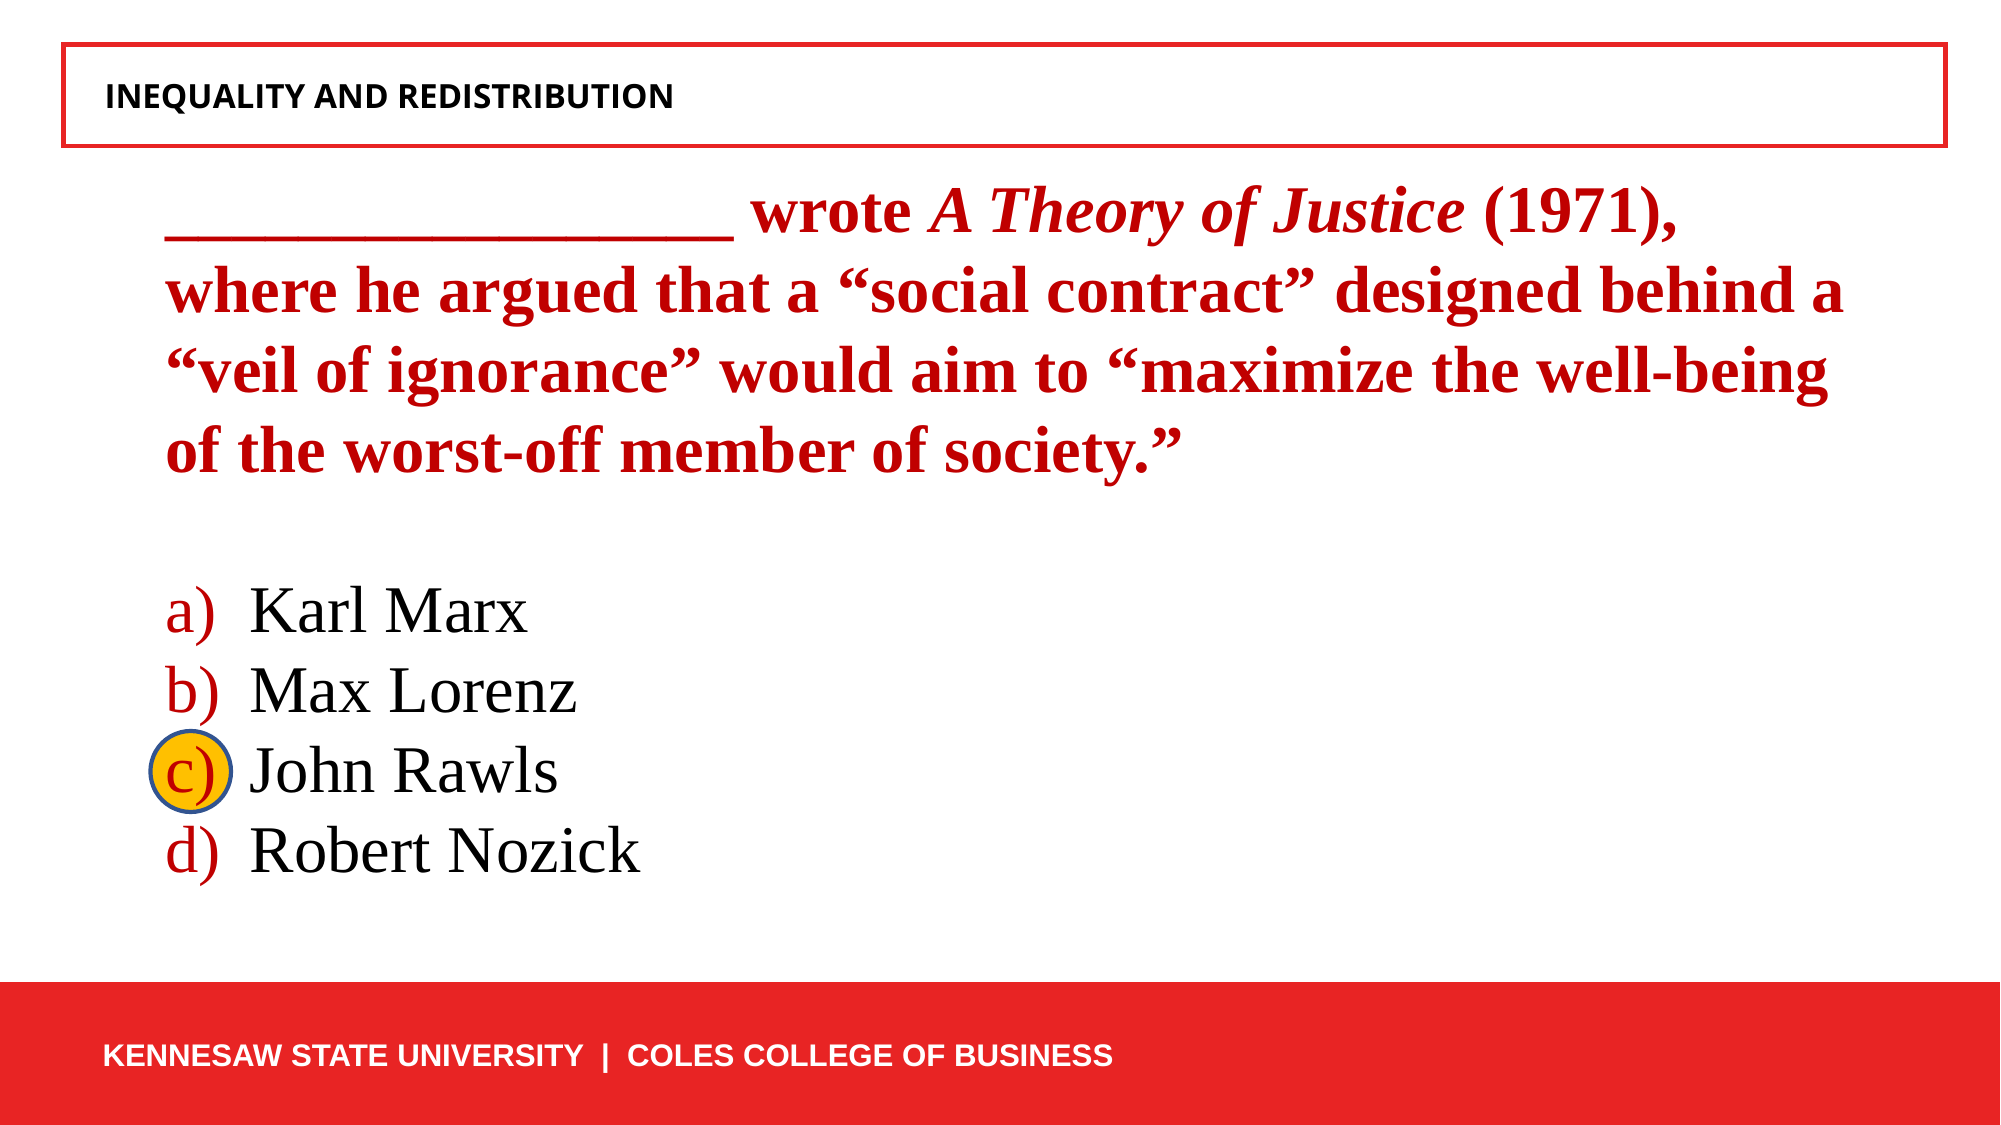

INEQUALITY AND REDISTRIBUTION
_________________ wrote A Theory of Justice (1971), where he argued that a “social contract” designed behind a “veil of ignorance” would aim to “maximize the well-being of the worst-off member of society.”

Karl Marx
Max Lorenz
John Rawls
Robert Nozick

          KENNESAW STATE UNIVERSITY  |  COLES COLLEGE OF BUSINESS
32